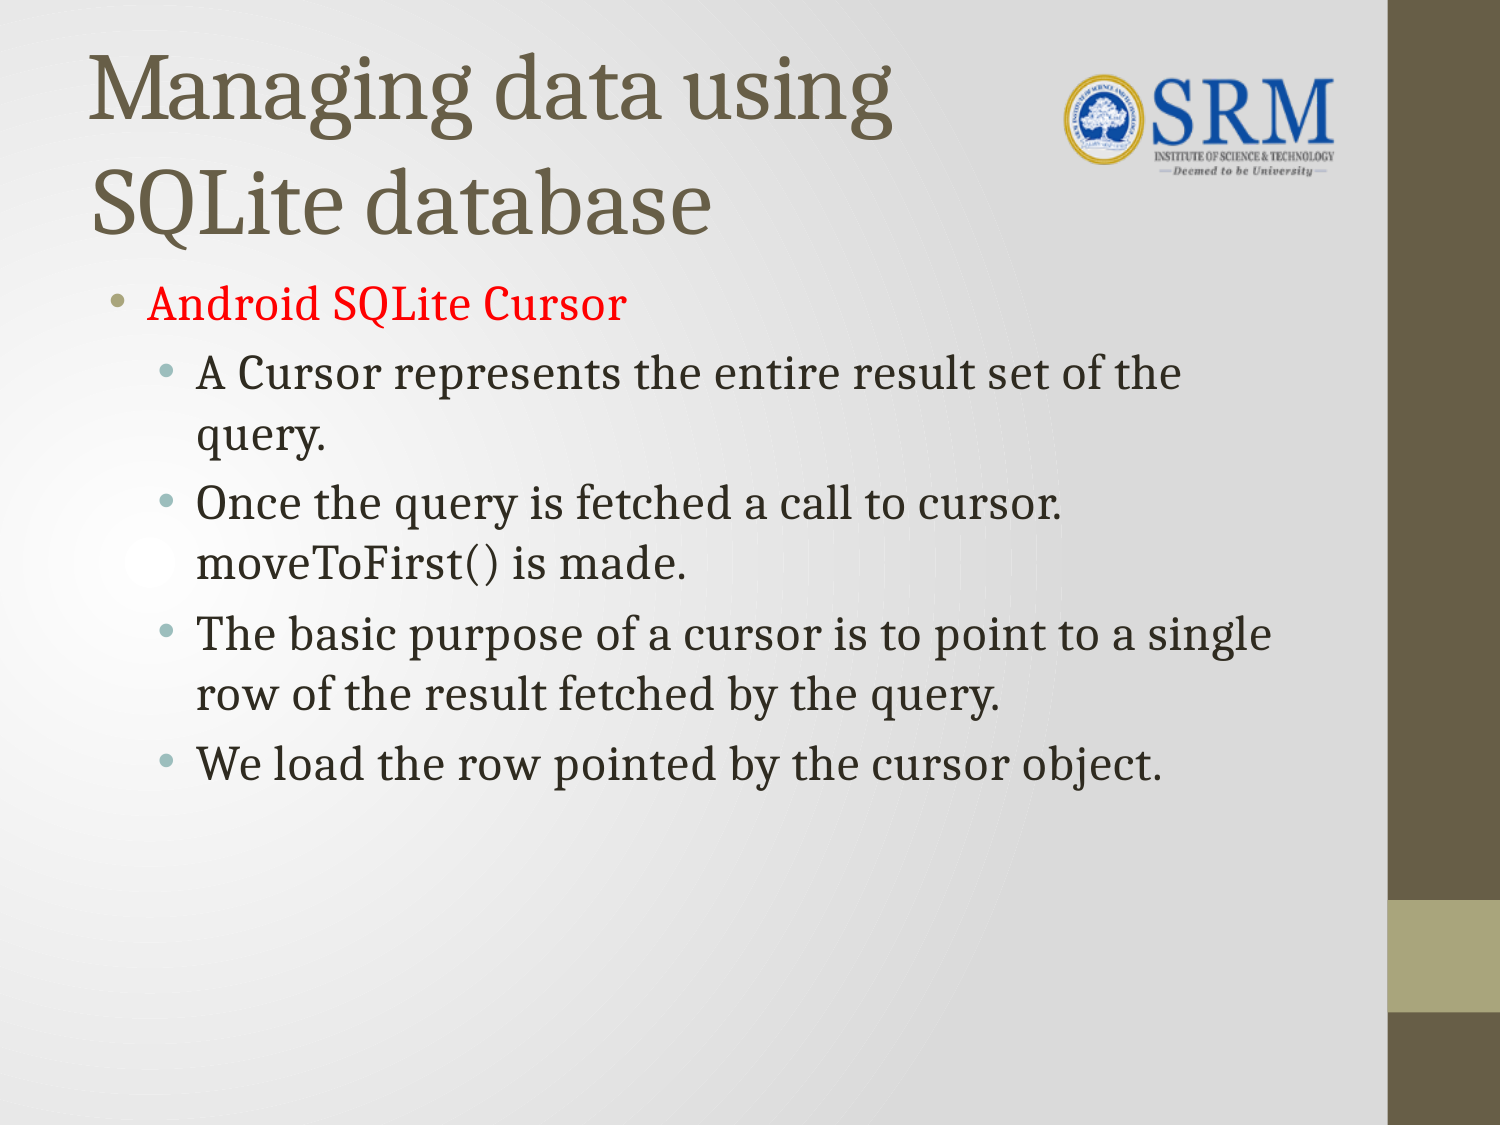

# Managing data using SQLite database
Android SQLite Cursor
A Cursor represents the entire result set of the query.
Once the query is fetched a call to cursor. moveToFirst() is made.
The basic purpose of a cursor is to point to a single row of the result fetched by the query.
We load the row pointed by the cursor object.